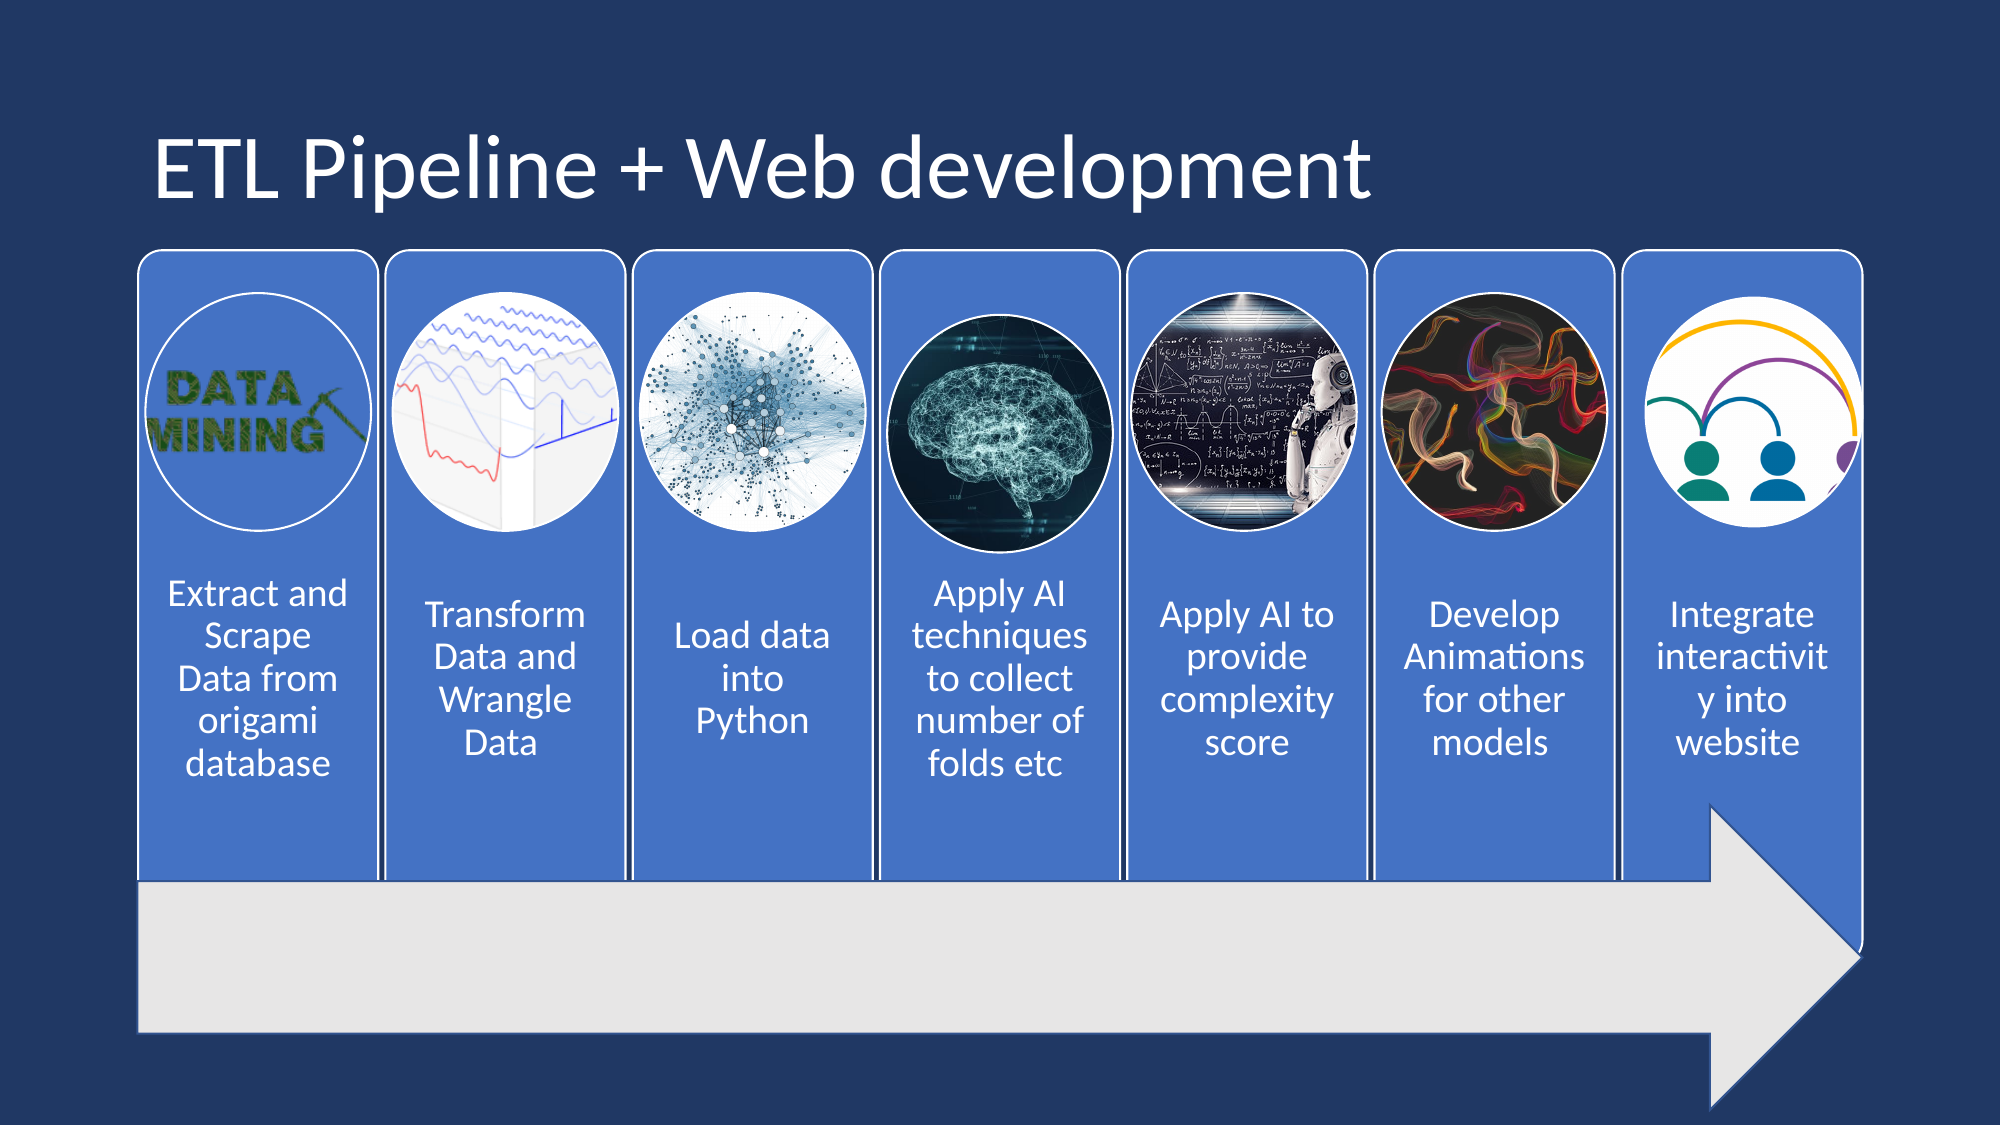

# ETL Pipeline + Web development
Extract and Scrape Data from origami database
Transform Data and Wrangle Data
Load data into Python
Apply AI techniques to collect number of folds etc
Apply AI to provide complexity score
Develop Animations for other models
Integrate interactivity into website